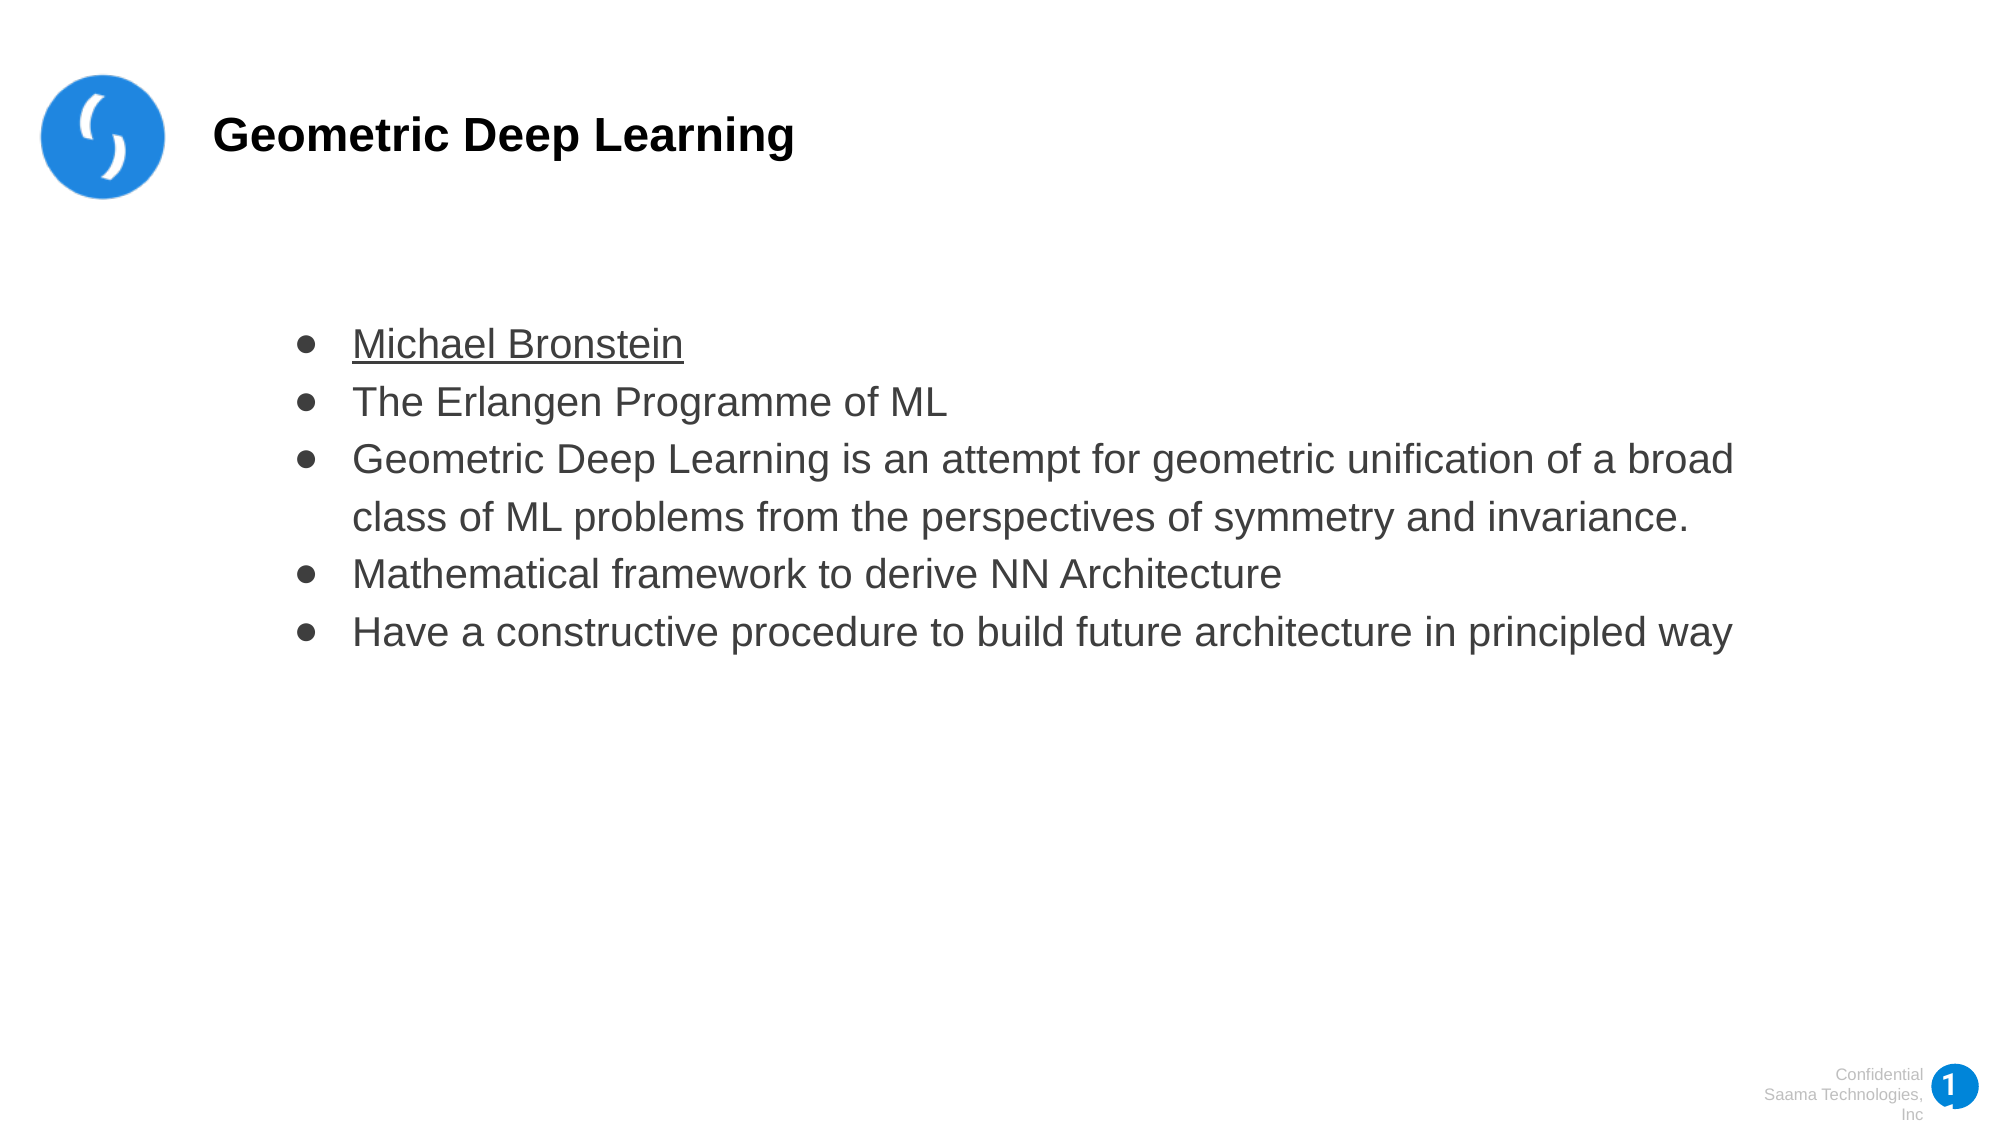

Geometric Deep Learning
Michael Bronstein
The Erlangen Programme of ML
Geometric Deep Learning is an attempt for geometric unification of a broad class of ML problems from the perspectives of symmetry and invariance.
Mathematical framework to derive NN Architecture
Have a constructive procedure to build future architecture in principled way
11